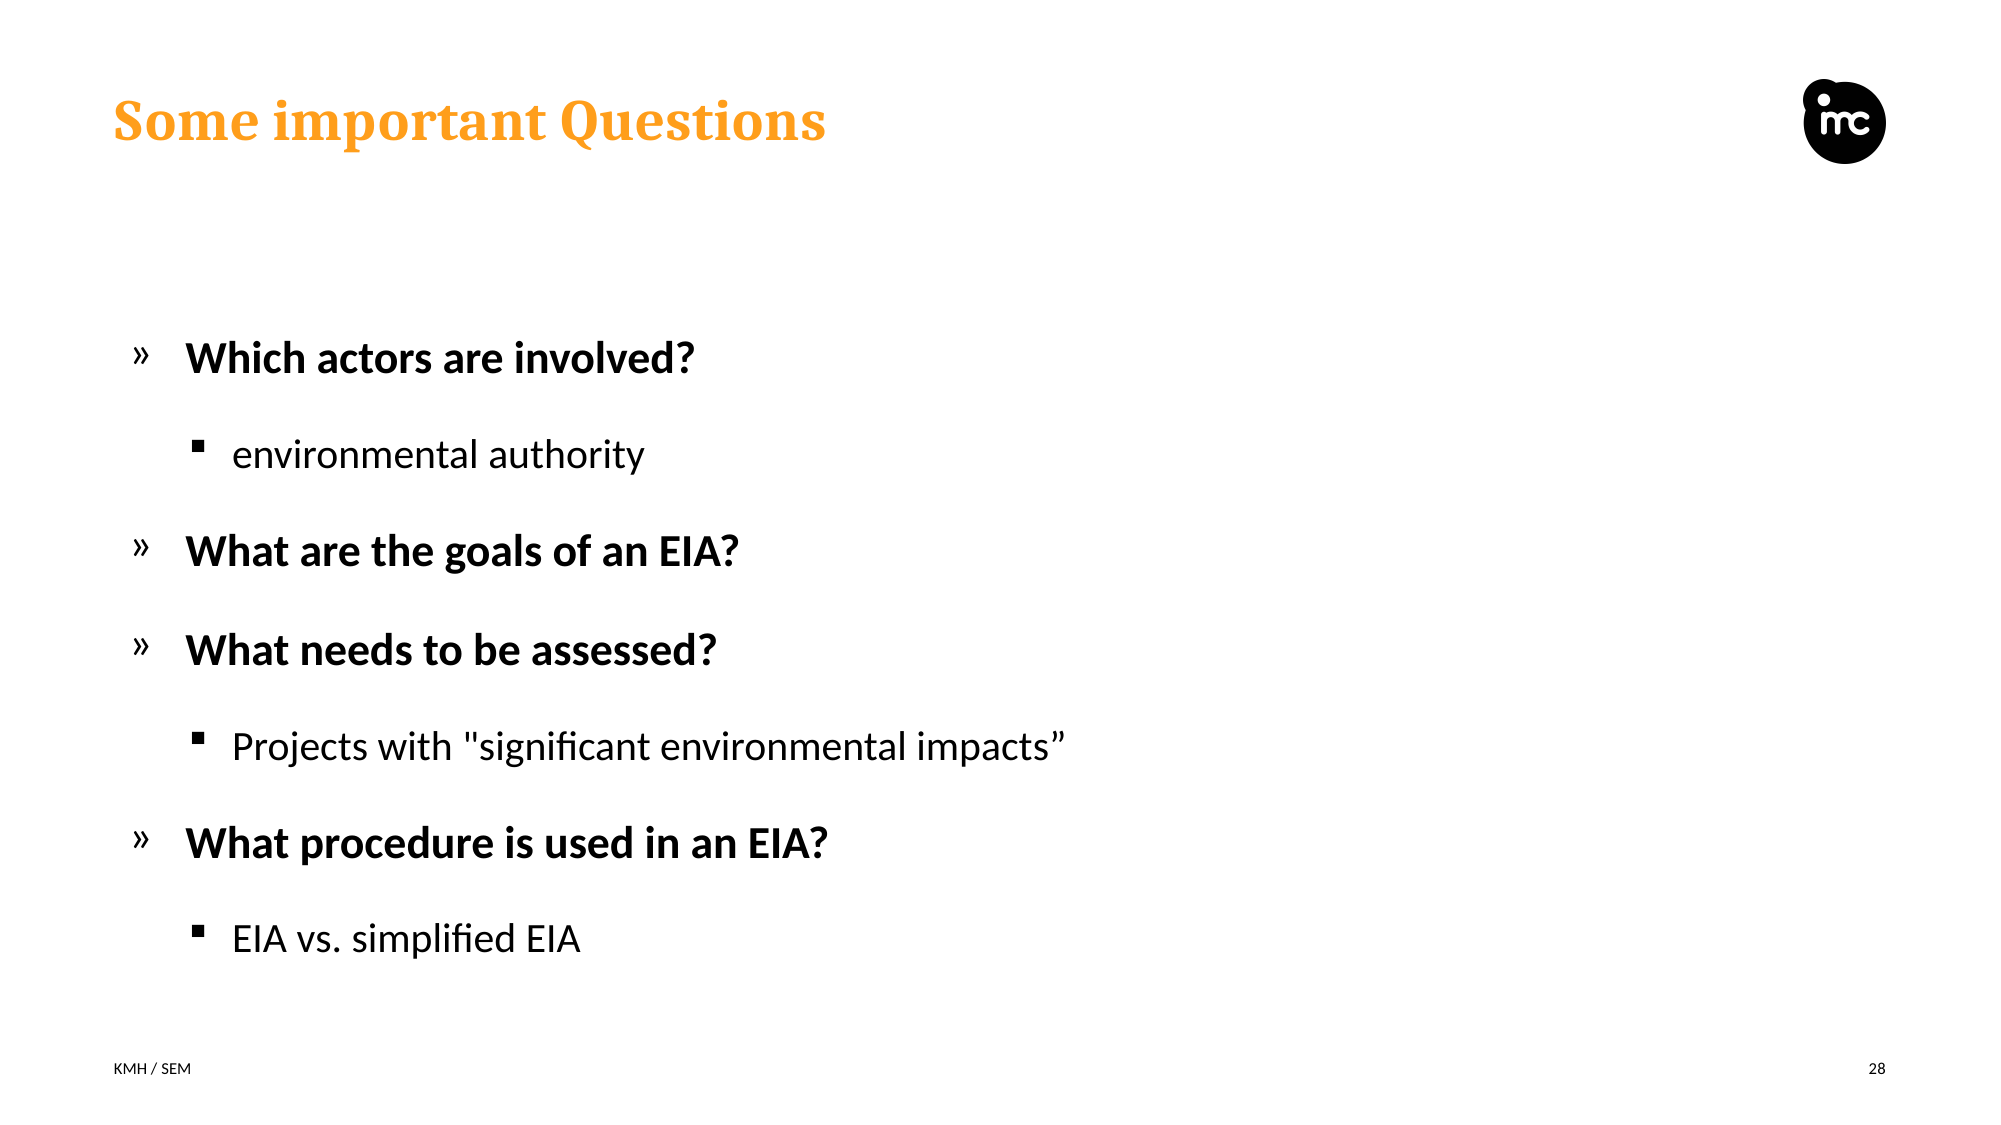

# Some important Questions
Which actors are involved?
environmental authority
What are the goals of an EIA?
What needs to be assessed?
Projects with "significant environmental impacts”
What procedure is used in an EIA?
EIA vs. simplified EIA
KMH / SEM

28